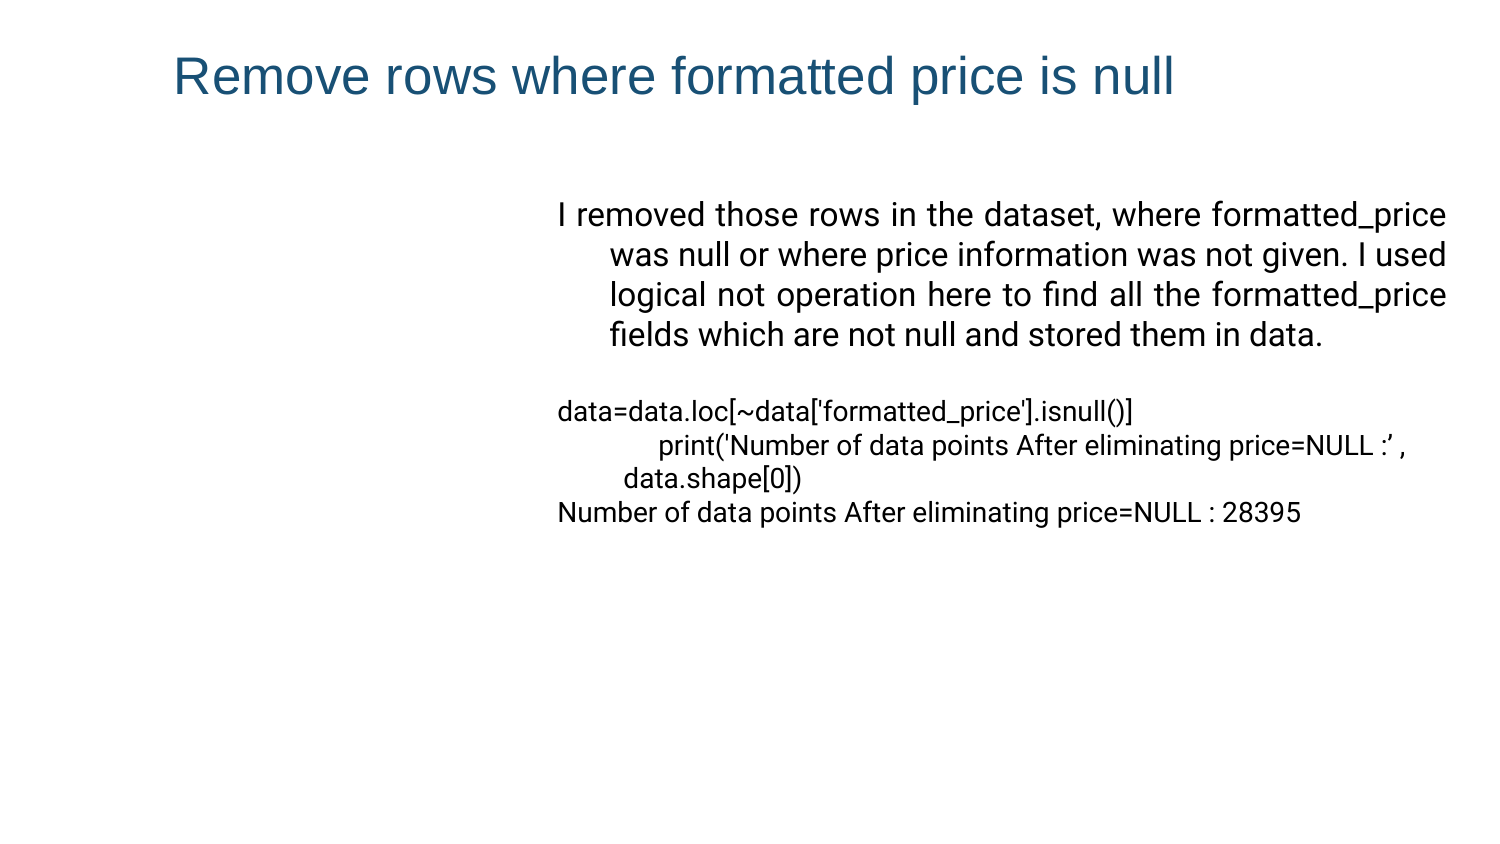

# Remove rows where formatted price is null
I removed those rows in the dataset, where formatted_price was null or where price information was not given. I used logical not operation here to find all the formatted_price fields which are not null and stored them in data.

data=data.loc[~data['formatted_price'].isnull()]                                                    print('Number of data points After eliminating price=NULL :’ ,         data.shape[0])
Number of data points After eliminating price=NULL : 28395